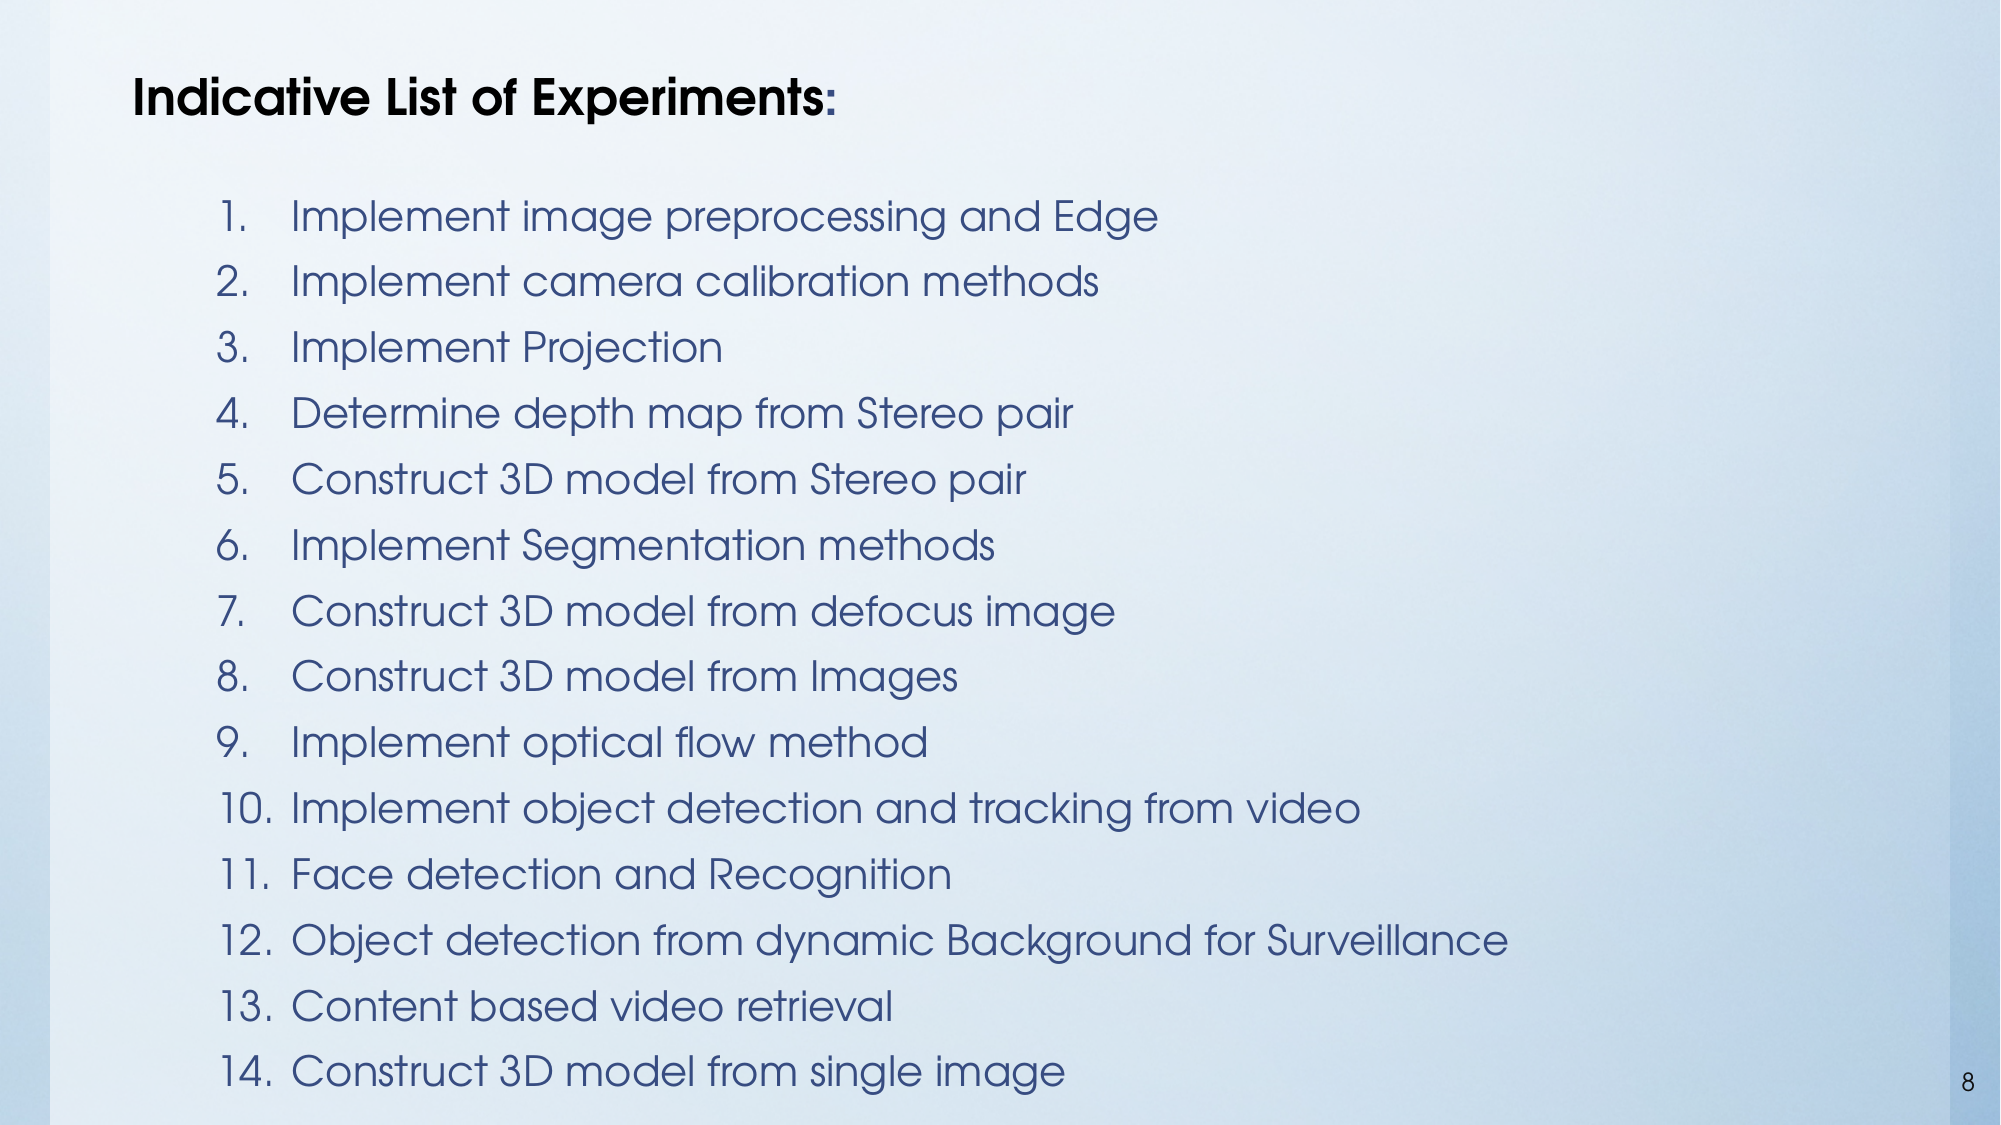

Indicative List of Experiments:

Implement image preprocessing and Edge
Implement camera calibration methods
Implement Projection
Determine depth map from Stereo pair
Construct 3D model from Stereo pair
Implement Segmentation methods
Construct 3D model from defocus image
Construct 3D model from Images
Implement optical flow method
Implement object detection and tracking from video
Face detection and Recognition
Object detection from dynamic Background for Surveillance
Content based video retrieval
Construct 3D model from single image
8